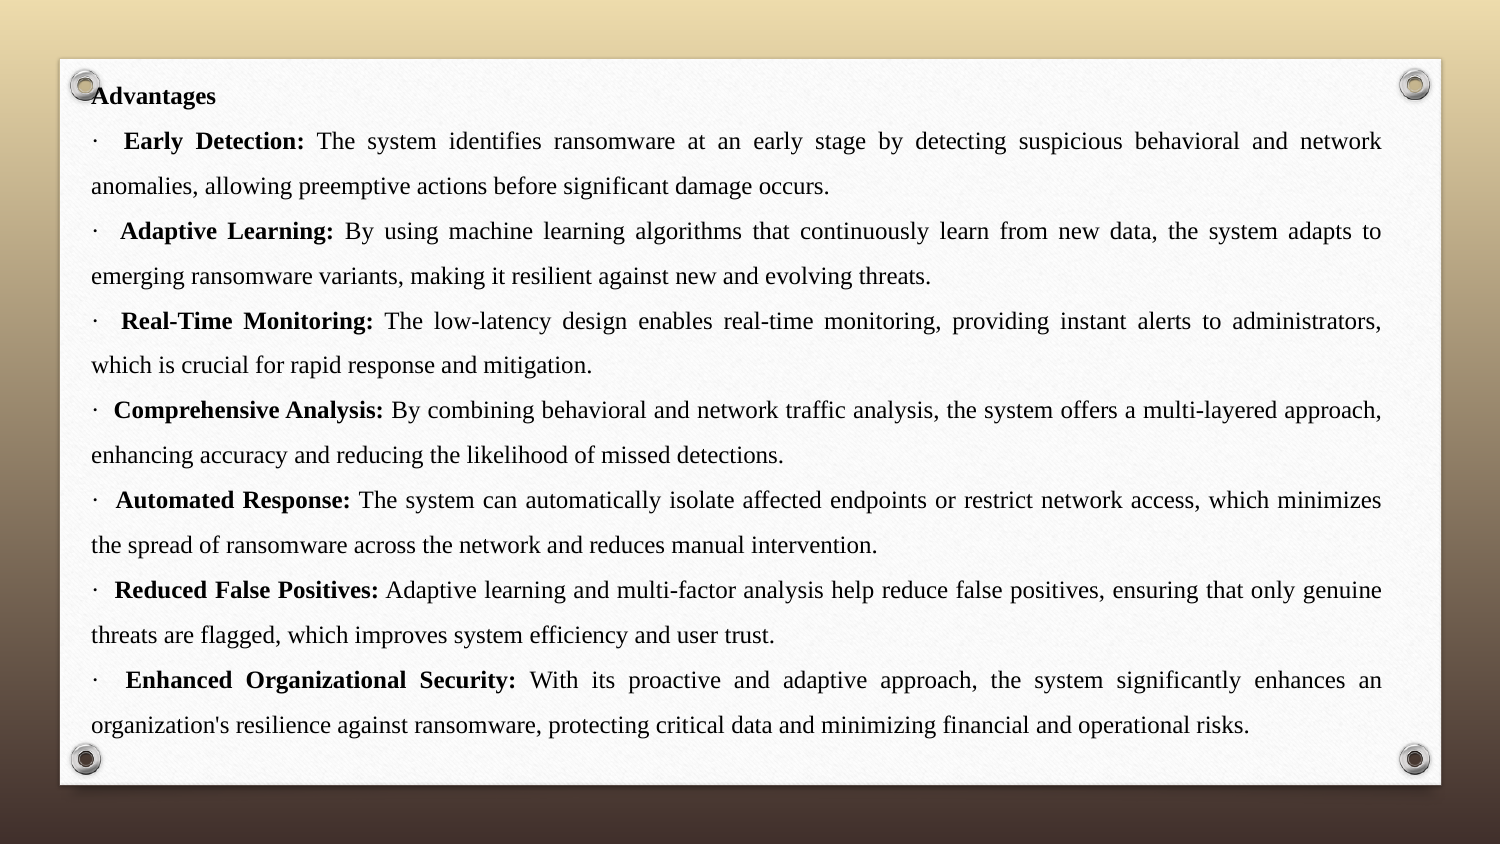

Advantages
·  Early Detection: The system identifies ransomware at an early stage by detecting suspicious behavioral and network anomalies, allowing preemptive actions before significant damage occurs.
·  Adaptive Learning: By using machine learning algorithms that continuously learn from new data, the system adapts to emerging ransomware variants, making it resilient against new and evolving threats.
·  Real-Time Monitoring: The low-latency design enables real-time monitoring, providing instant alerts to administrators, which is crucial for rapid response and mitigation.
·  Comprehensive Analysis: By combining behavioral and network traffic analysis, the system offers a multi-layered approach, enhancing accuracy and reducing the likelihood of missed detections.
·  Automated Response: The system can automatically isolate affected endpoints or restrict network access, which minimizes the spread of ransomware across the network and reduces manual intervention.
·  Reduced False Positives: Adaptive learning and multi-factor analysis help reduce false positives, ensuring that only genuine threats are flagged, which improves system efficiency and user trust.
·  Enhanced Organizational Security: With its proactive and adaptive approach, the system significantly enhances an organization's resilience against ransomware, protecting critical data and minimizing financial and operational risks.